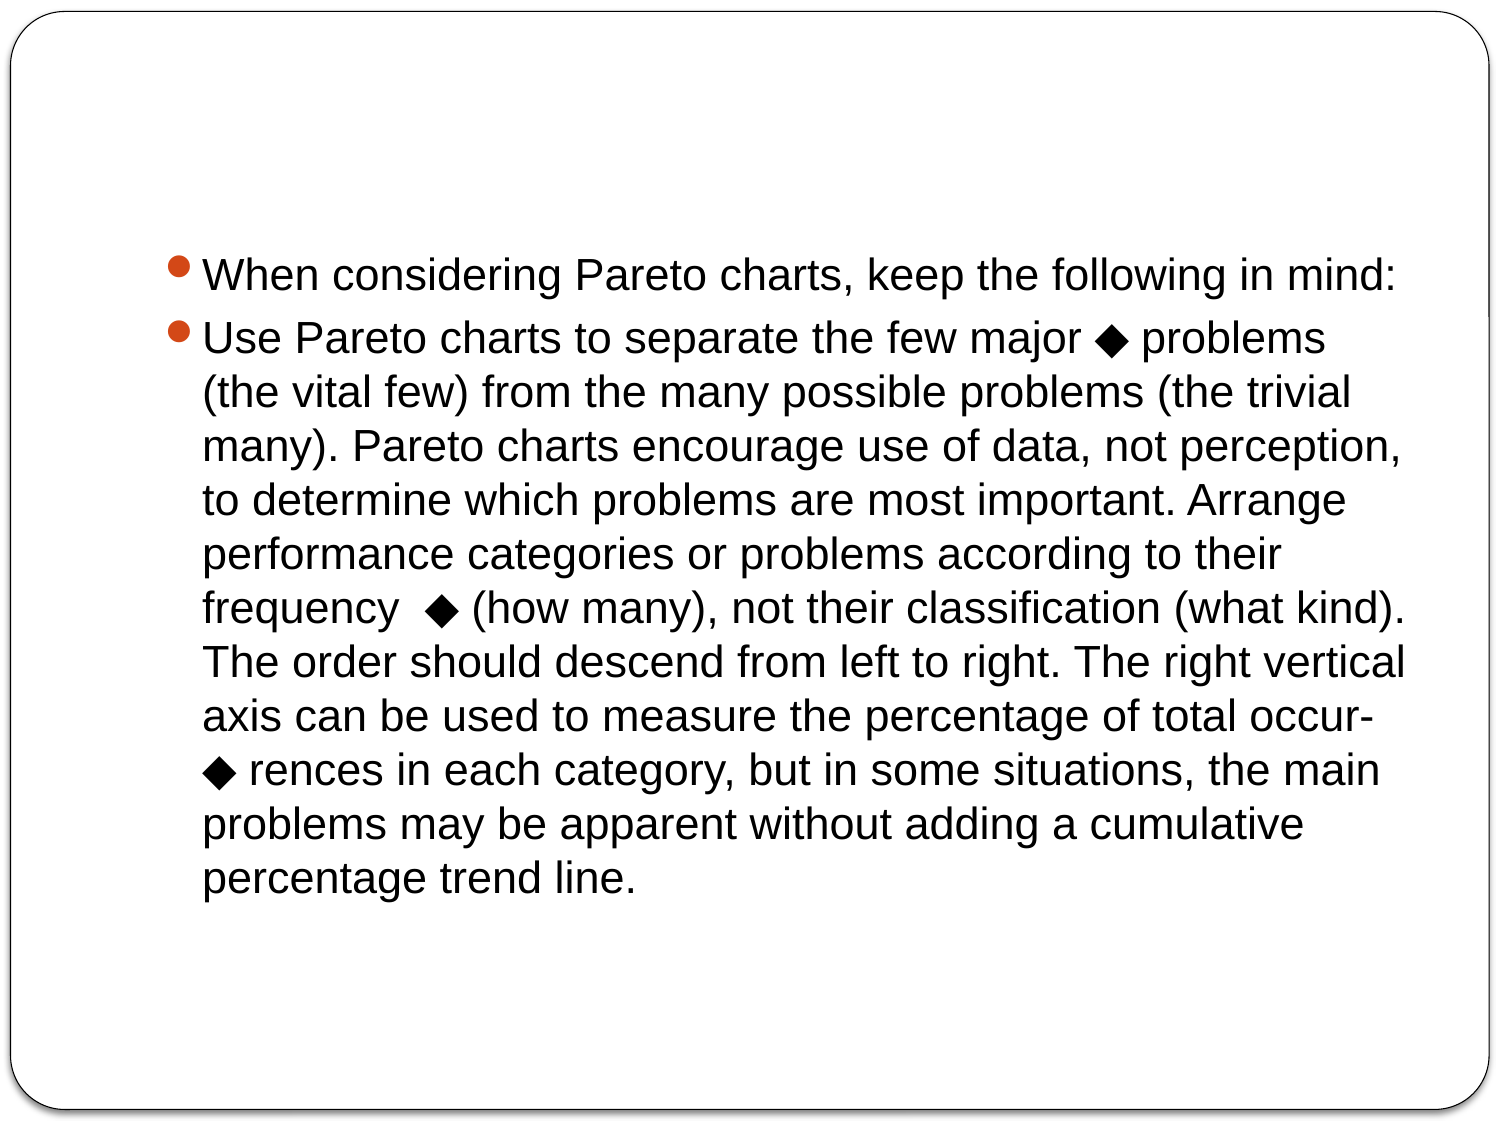

#
When considering Pareto charts, keep the following in mind:
Use Pareto charts to separate the few major ◆ problems (the vital few) from the many possible problems (the trivial many). Pareto charts encourage use of data, not perception, to determine which problems are most important. Arrange performance categories or problems according to their frequency  ◆ (how many), not their classification (what kind). The order should descend from left to right. The right vertical axis can be used to measure the percentage of total occur- ◆ rences in each category, but in some situations, the main problems may be apparent without adding a cumulative percentage trend line.